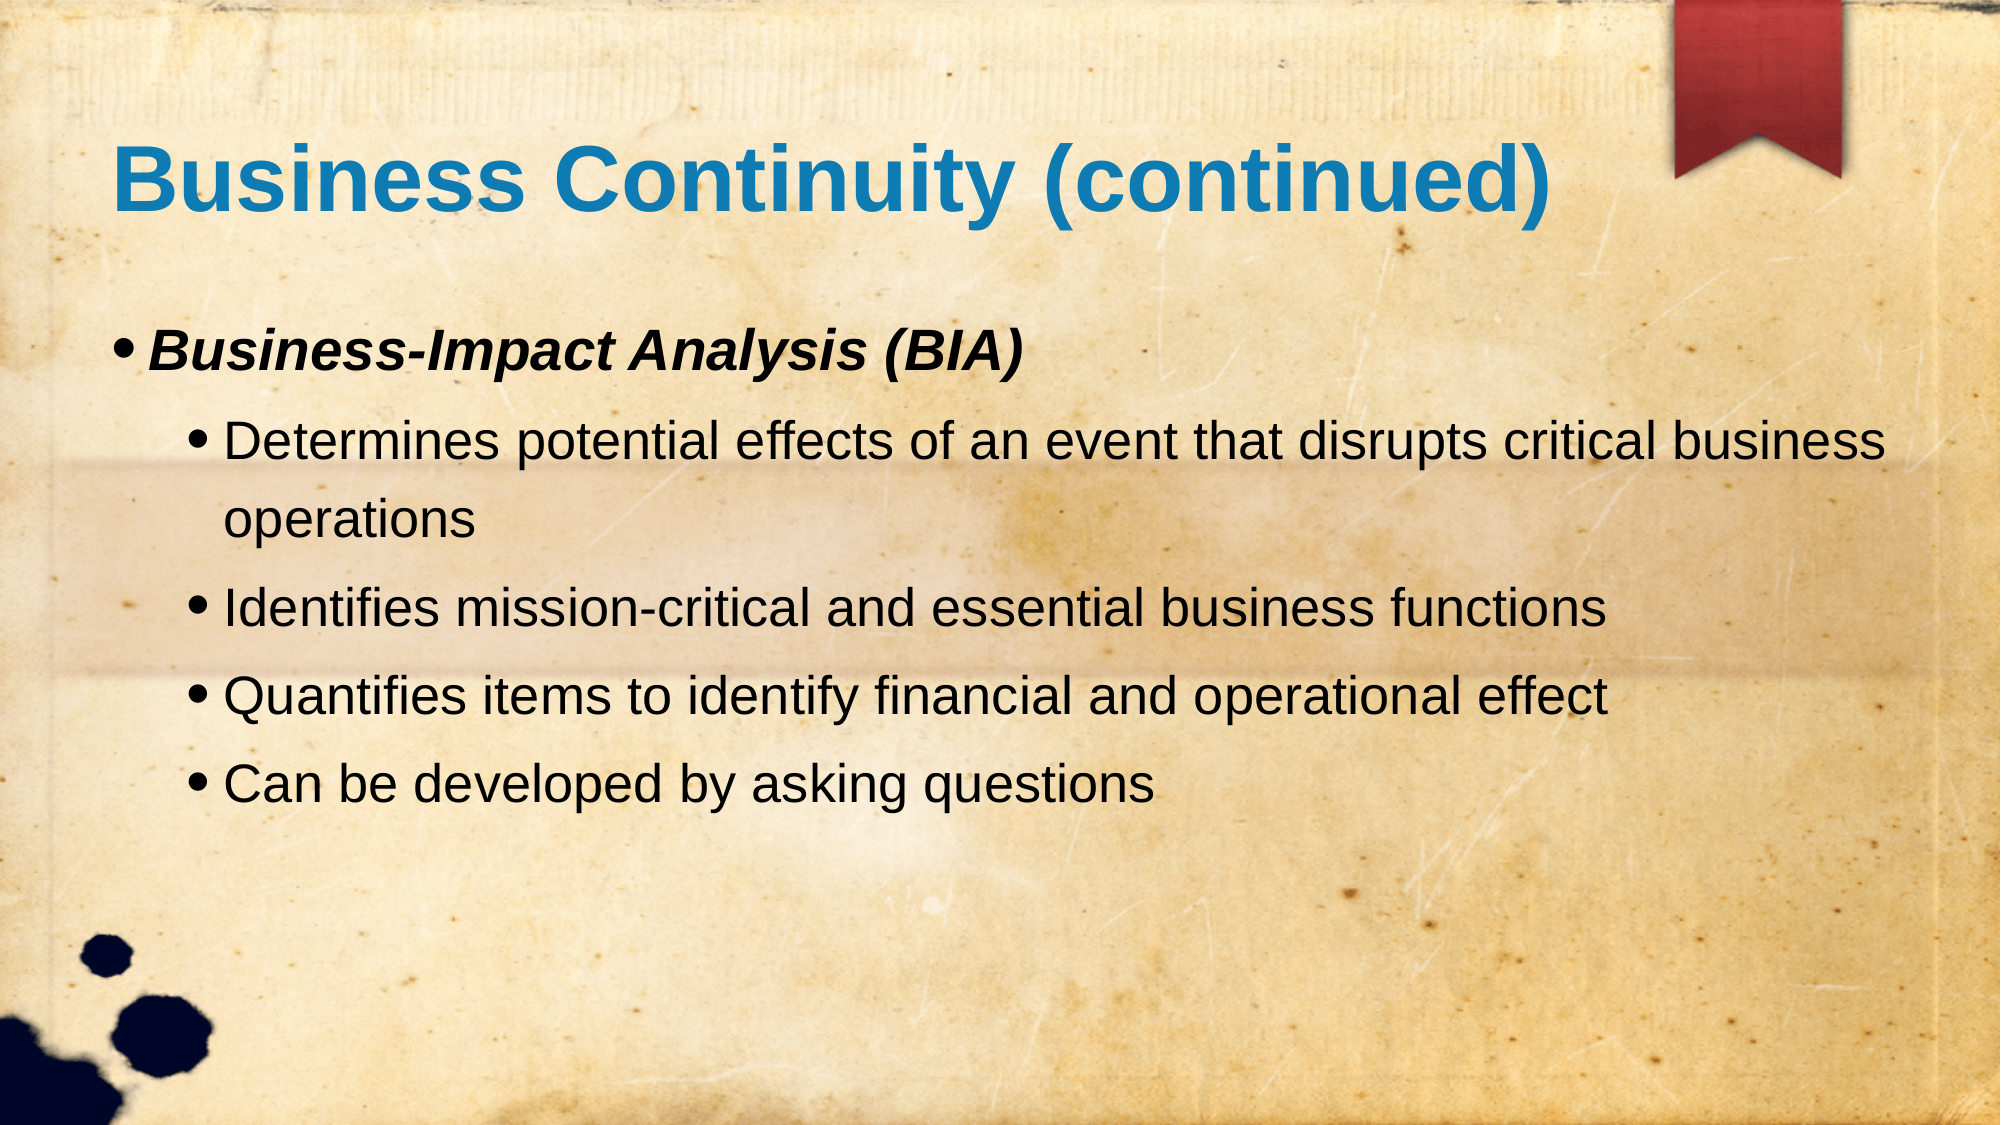

Business Continuity (continued)
Business-Impact Analysis (BIA)
Determines potential effects of an event that disrupts critical business operations
Identifies mission-critical and essential business functions
Quantifies items to identify financial and operational effect
Can be developed by asking questions